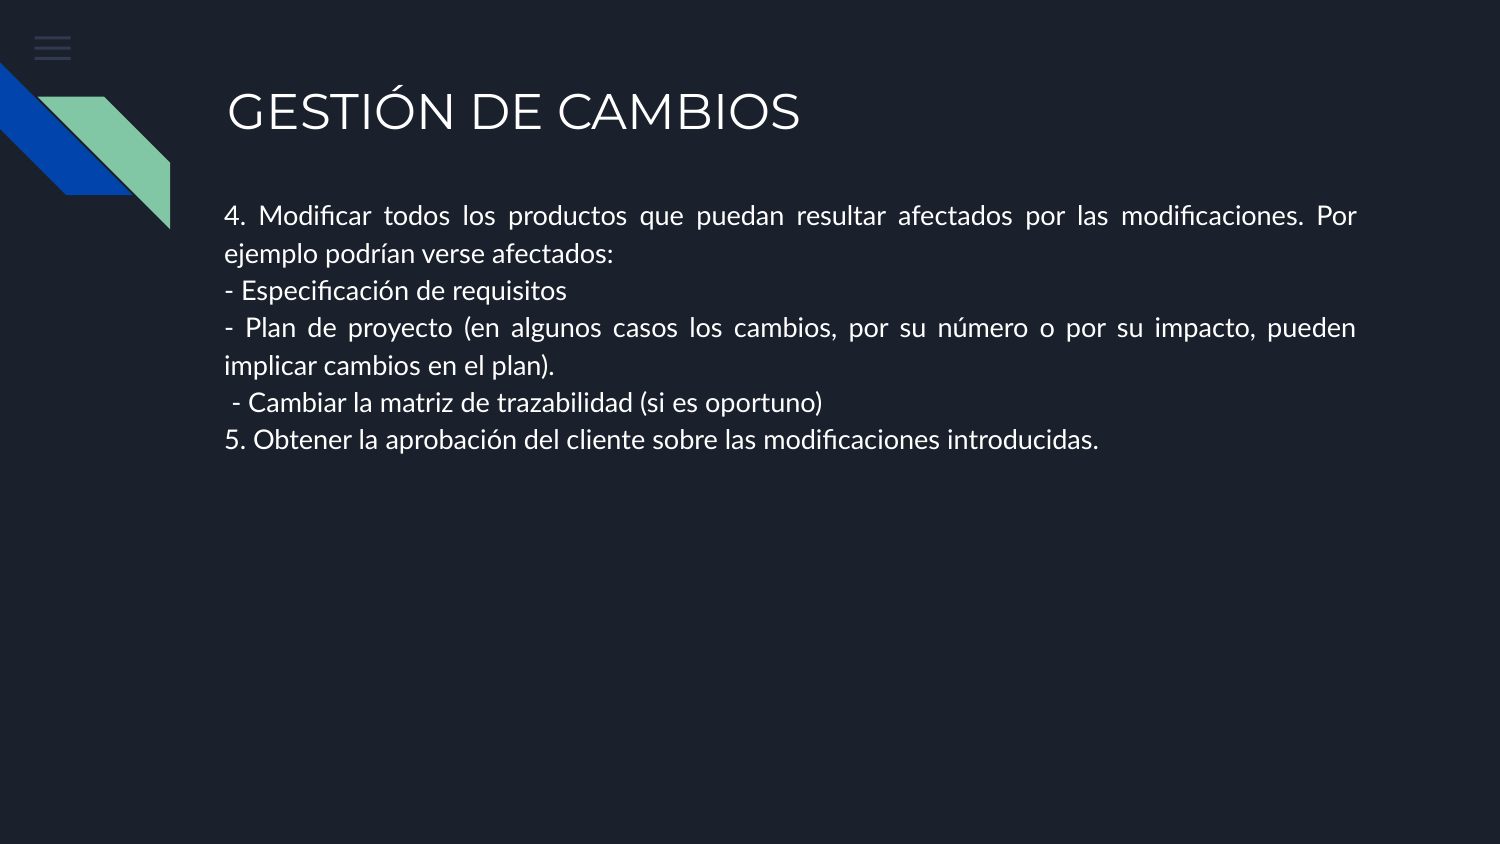

# GESTIÓN DE CAMBIOS

4. Modificar todos los productos que puedan resultar afectados por las modificaciones. Por ejemplo podrían verse afectados:
- Especificación de requisitos
- Plan de proyecto (en algunos casos los cambios, por su número o por su impacto, pueden implicar cambios en el plan).
 - Cambiar la matriz de trazabilidad (si es oportuno)
5. Obtener la aprobación del cliente sobre las modificaciones introducidas.